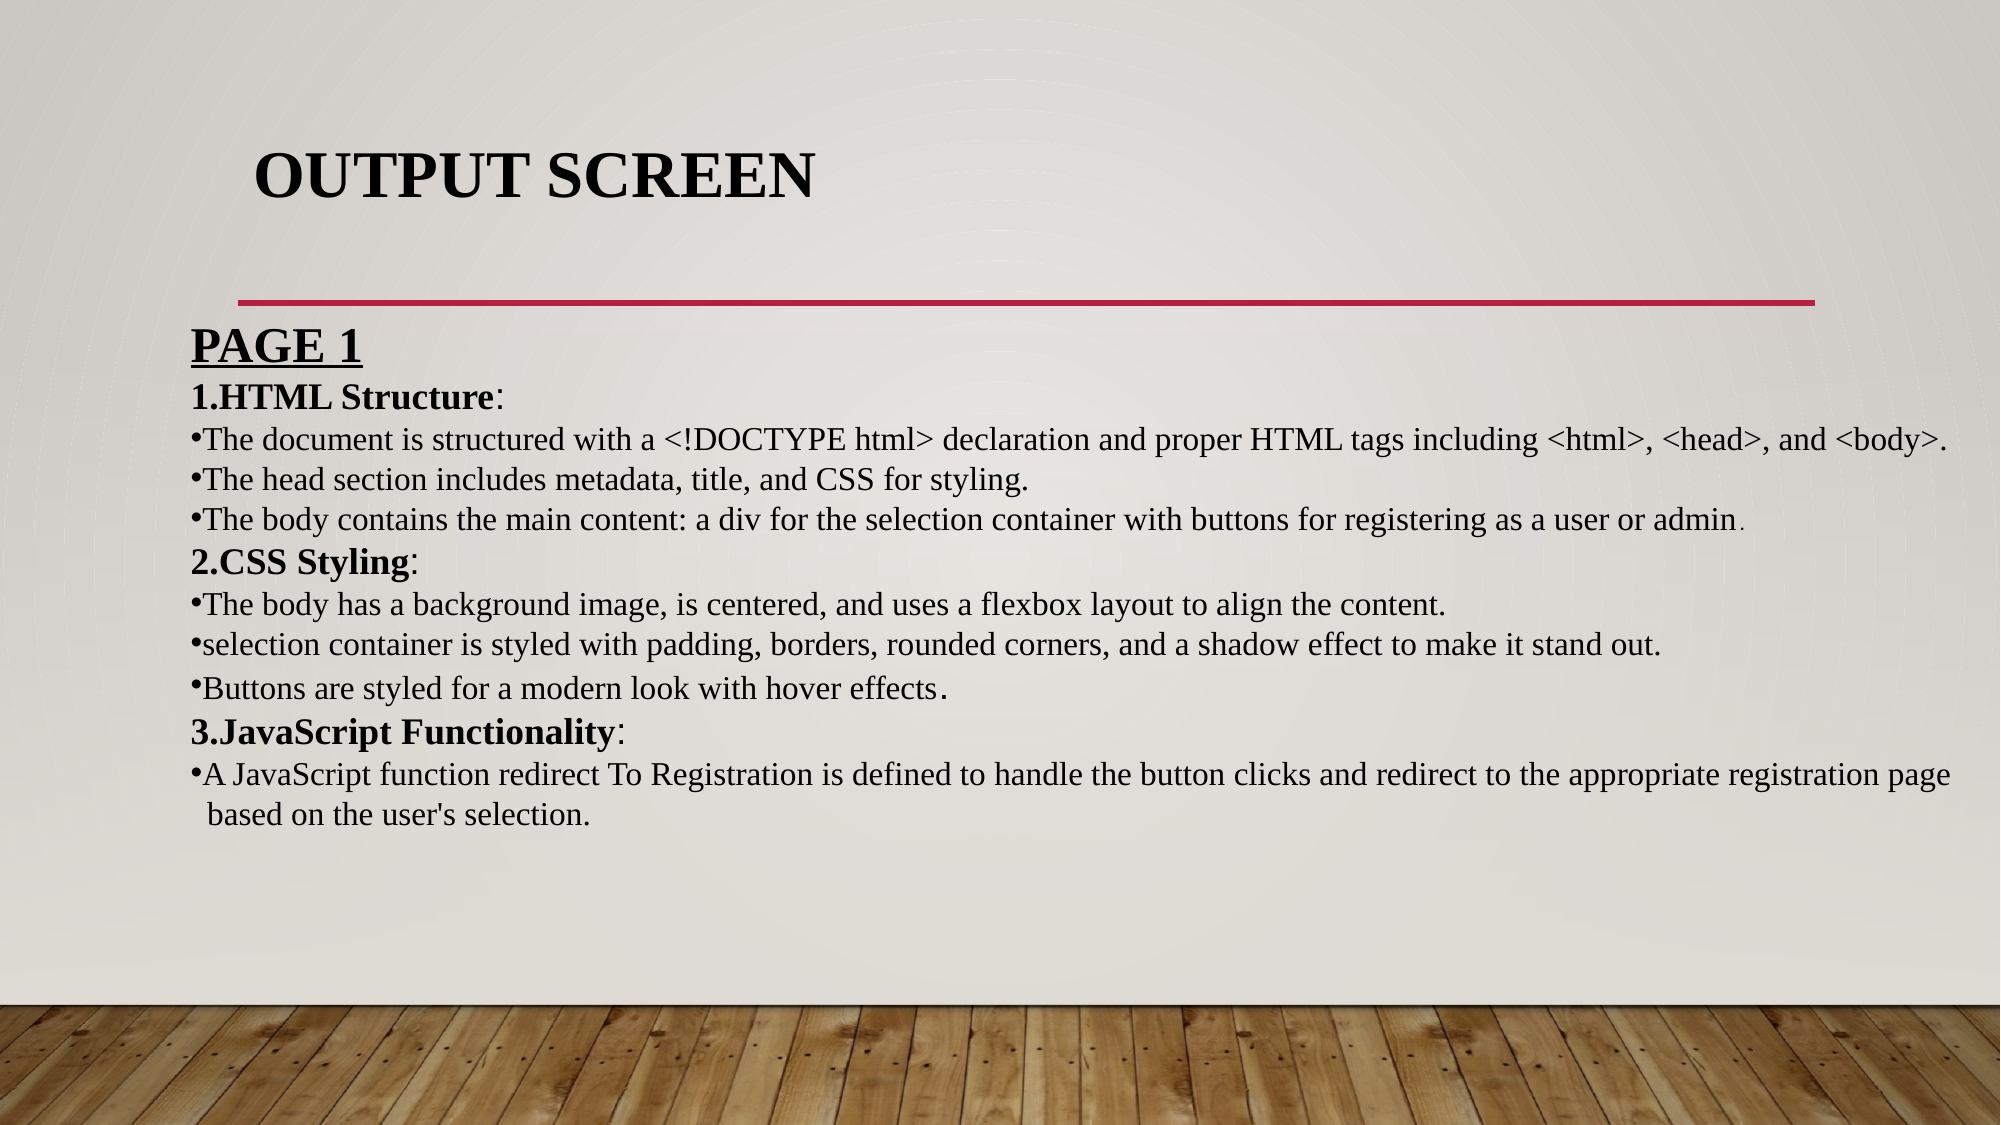

# OUTPUT SCREEN
PAGE 1
1.HTML Structure:
The document is structured with a <!DOCTYPE html> declaration and proper HTML tags including <html>, <head>, and <body>.
The head section includes metadata, title, and CSS for styling.
The body contains the main content: a div for the selection container with buttons for registering as a user or admin.
2.CSS Styling:
The body has a background image, is centered, and uses a flexbox layout to align the content.
selection container is styled with padding, borders, rounded corners, and a shadow effect to make it stand out.
Buttons are styled for a modern look with hover effects.
3.JavaScript Functionality:
A JavaScript function redirect To Registration is defined to handle the button clicks and redirect to the appropriate registration page
  based on the user's selection.